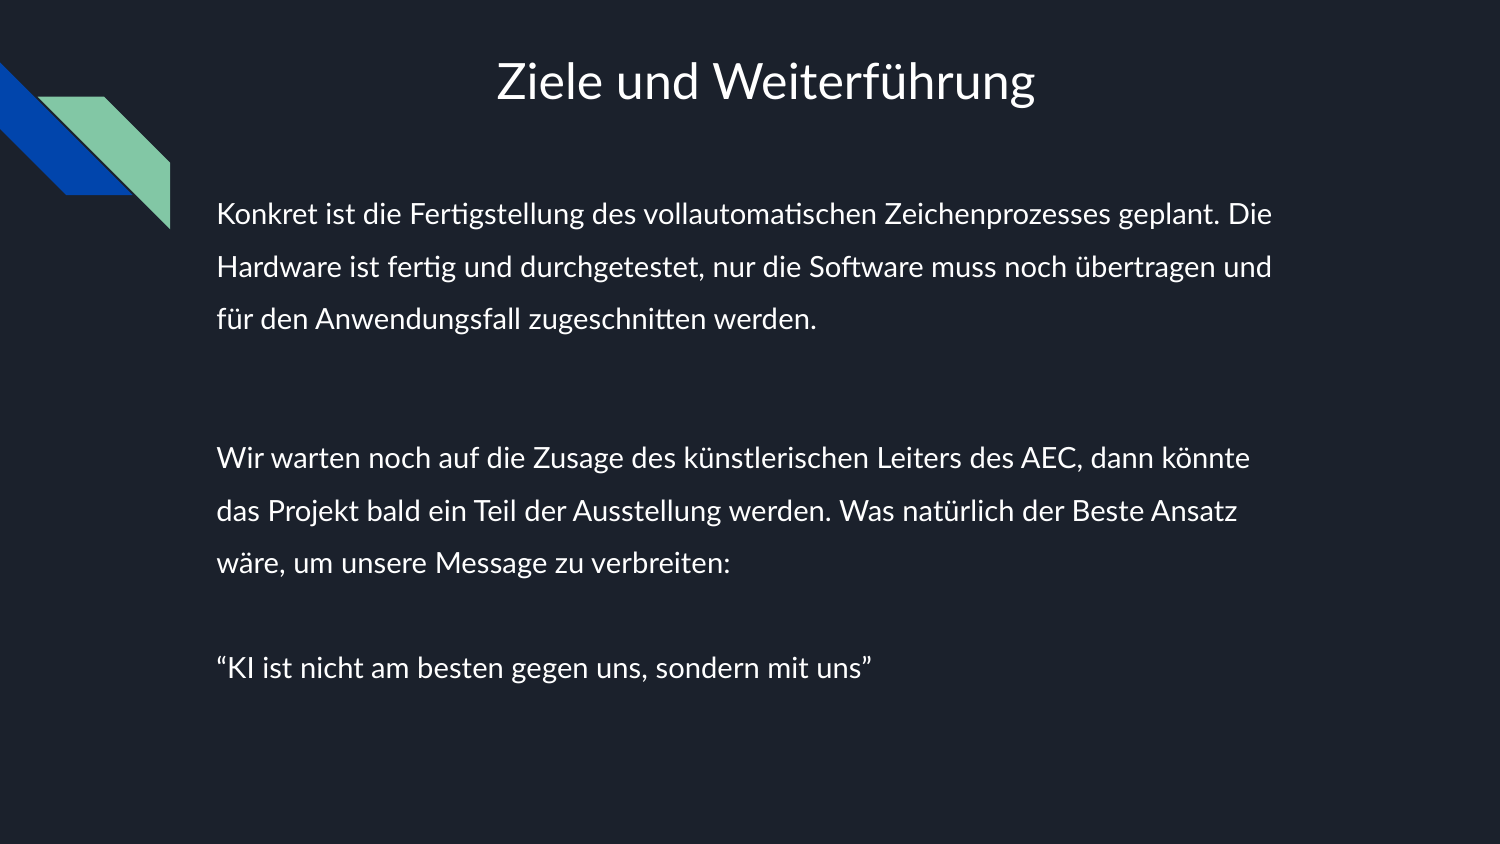

# Ziele und Weiterführung
Konkret ist die Fertigstellung des vollautomatischen Zeichenprozesses geplant. Die Hardware ist fertig und durchgetestet, nur die Software muss noch übertragen und für den Anwendungsfall zugeschnitten werden.

Wir warten noch auf die Zusage des künstlerischen Leiters des AEC, dann könnte das Projekt bald ein Teil der Ausstellung werden. Was natürlich der Beste Ansatz wäre, um unsere Message zu verbreiten:
“KI ist nicht am besten gegen uns, sondern mit uns”